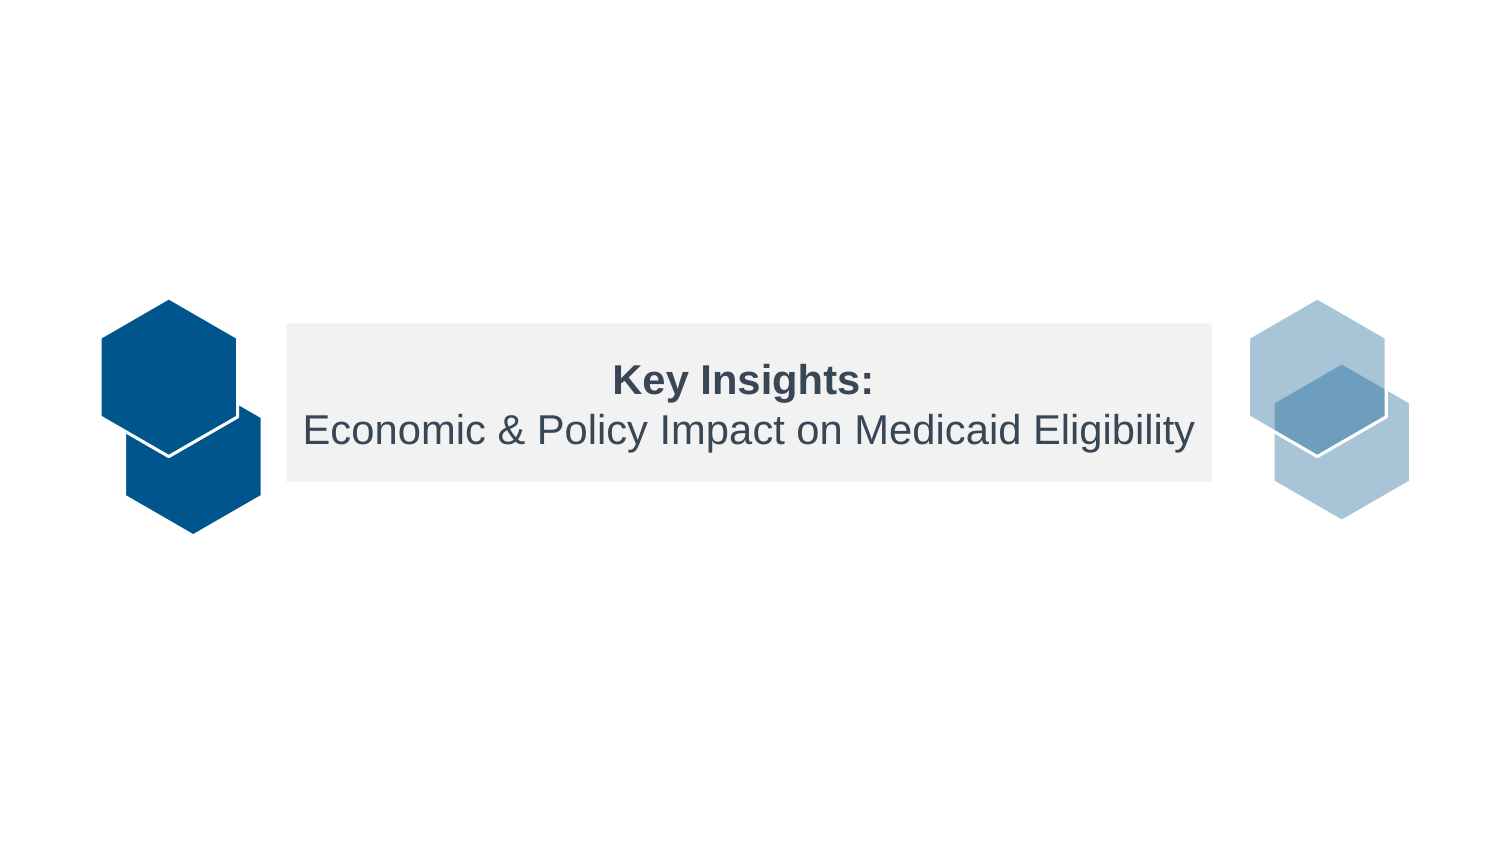

# Key Insights: Economic & Policy Impact on Medicaid Eligibility